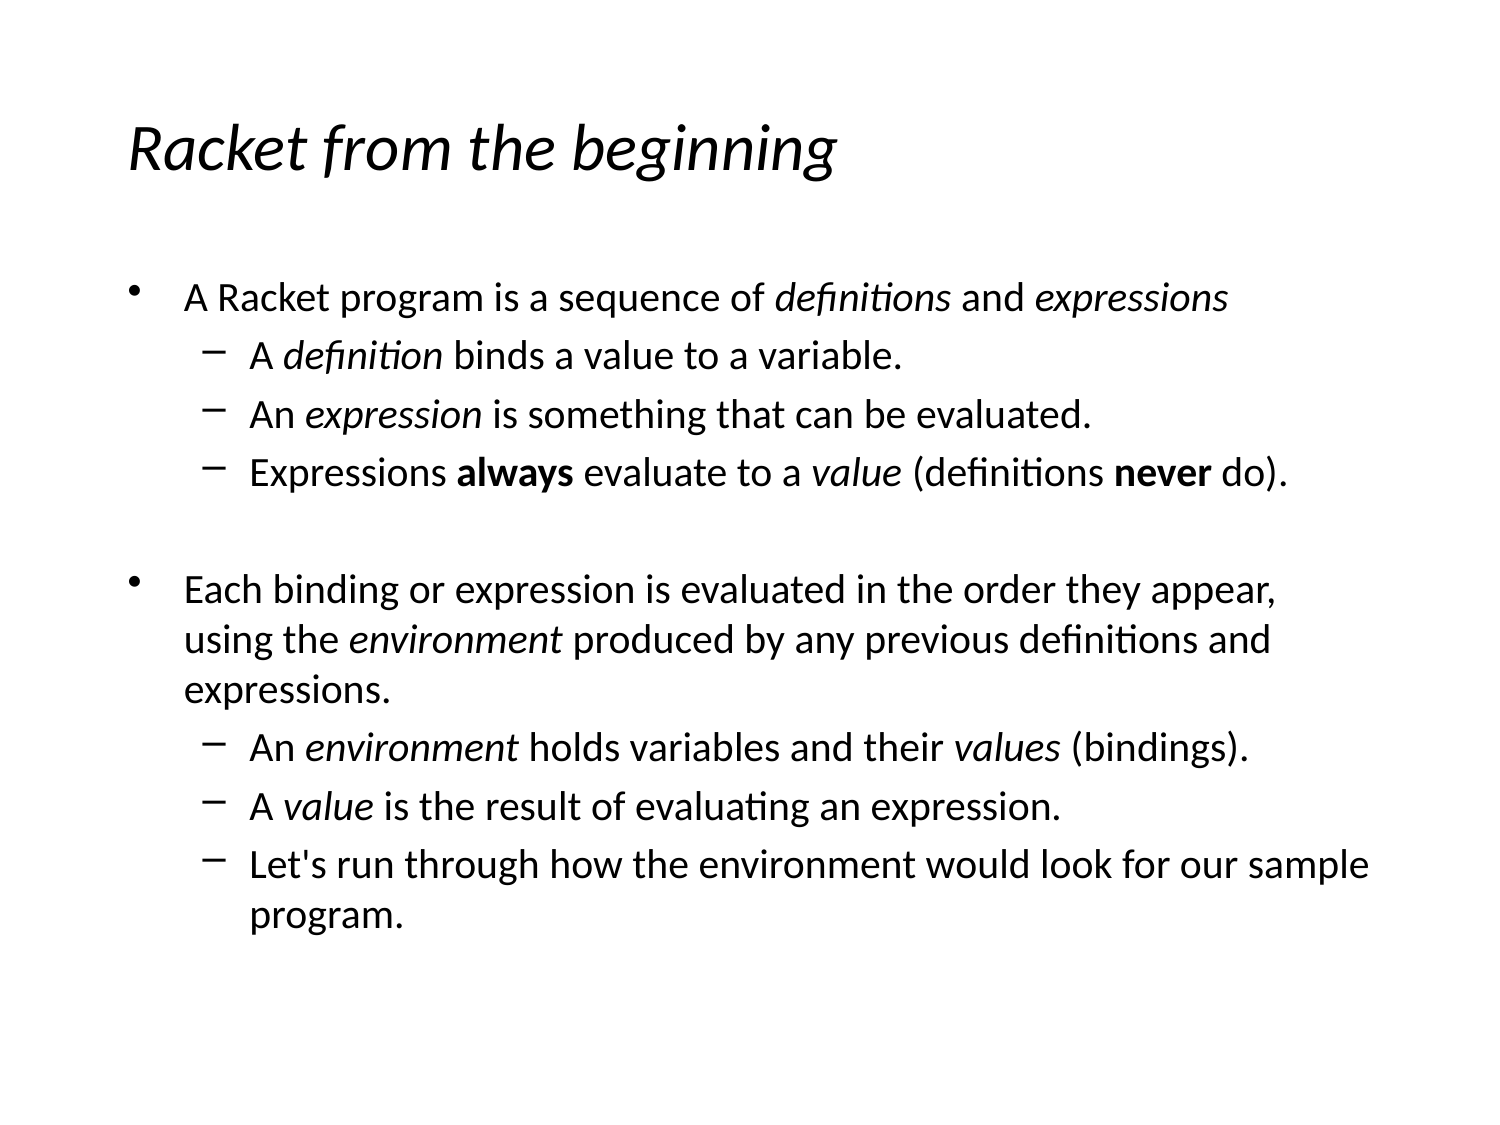

# Racket from the beginning
A Racket program is a sequence of definitions and expressions
A definition binds a value to a variable.
An expression is something that can be evaluated.
Expressions always evaluate to a value (definitions never do).

Each binding or expression is evaluated in the order they appear, using the environment produced by any previous definitions and expressions.
An environment holds variables and their values (bindings).
A value is the result of evaluating an expression.
Let's run through how the environment would look for our sample program.